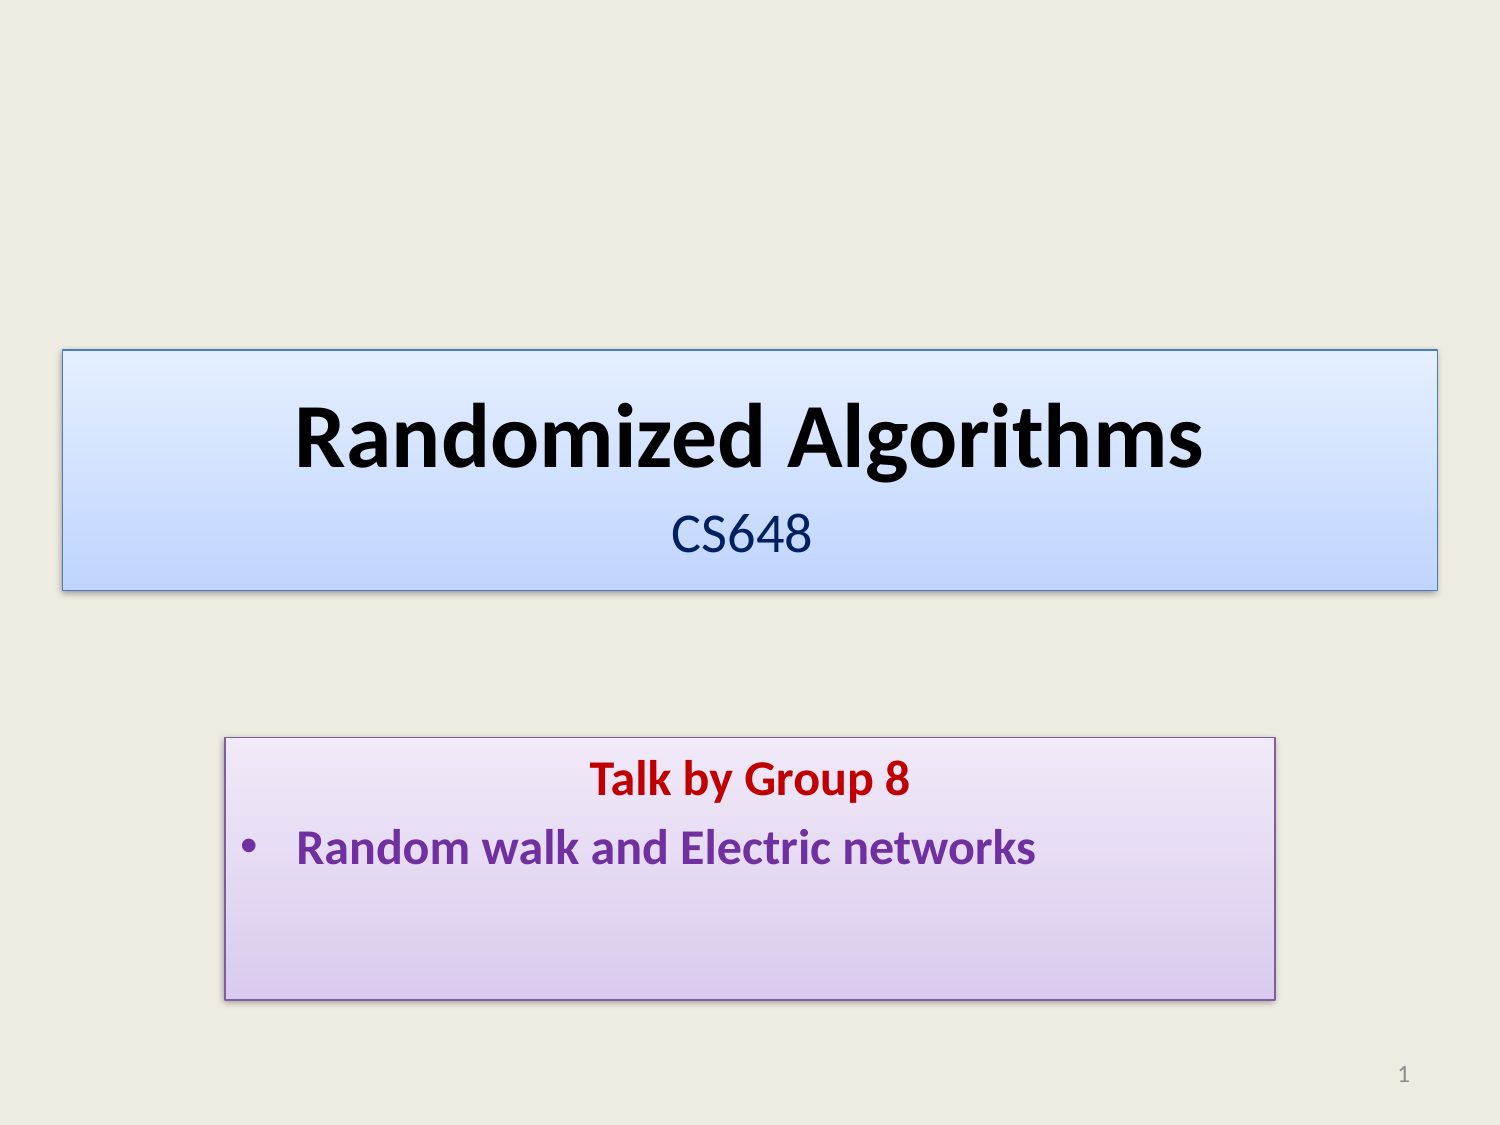

# Randomized Algorithms CS648
Talk by Group 8
Random walk and Electric networks

1